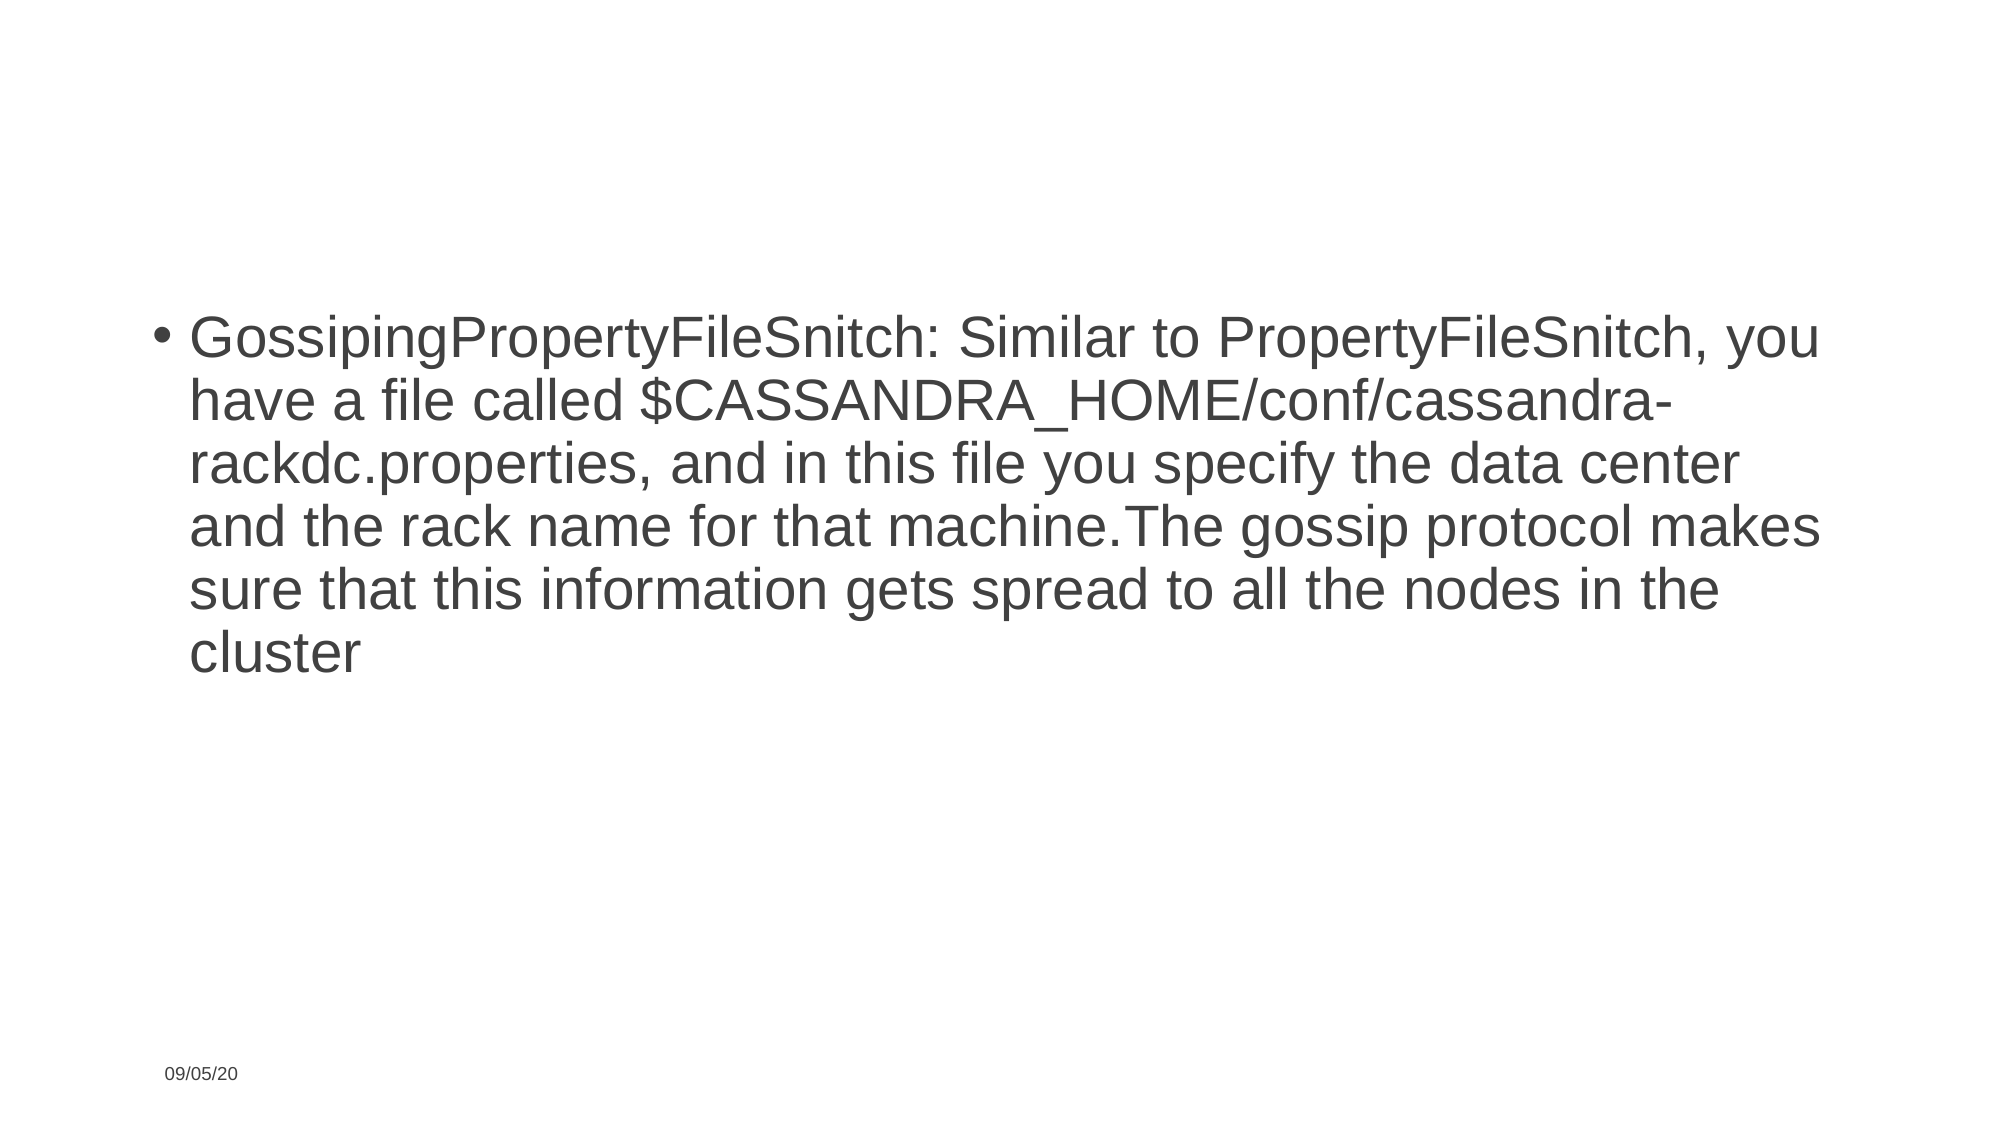

#
GossipingPropertyFileSnitch: Similar to PropertyFileSnitch, you have a file called $CASSANDRA_HOME/conf/cassandra-rackdc.properties, and in this file you specify the data center and the rack name for that machine.The gossip protocol makes sure that this information gets spread to all the nodes in the cluster

09/05/20